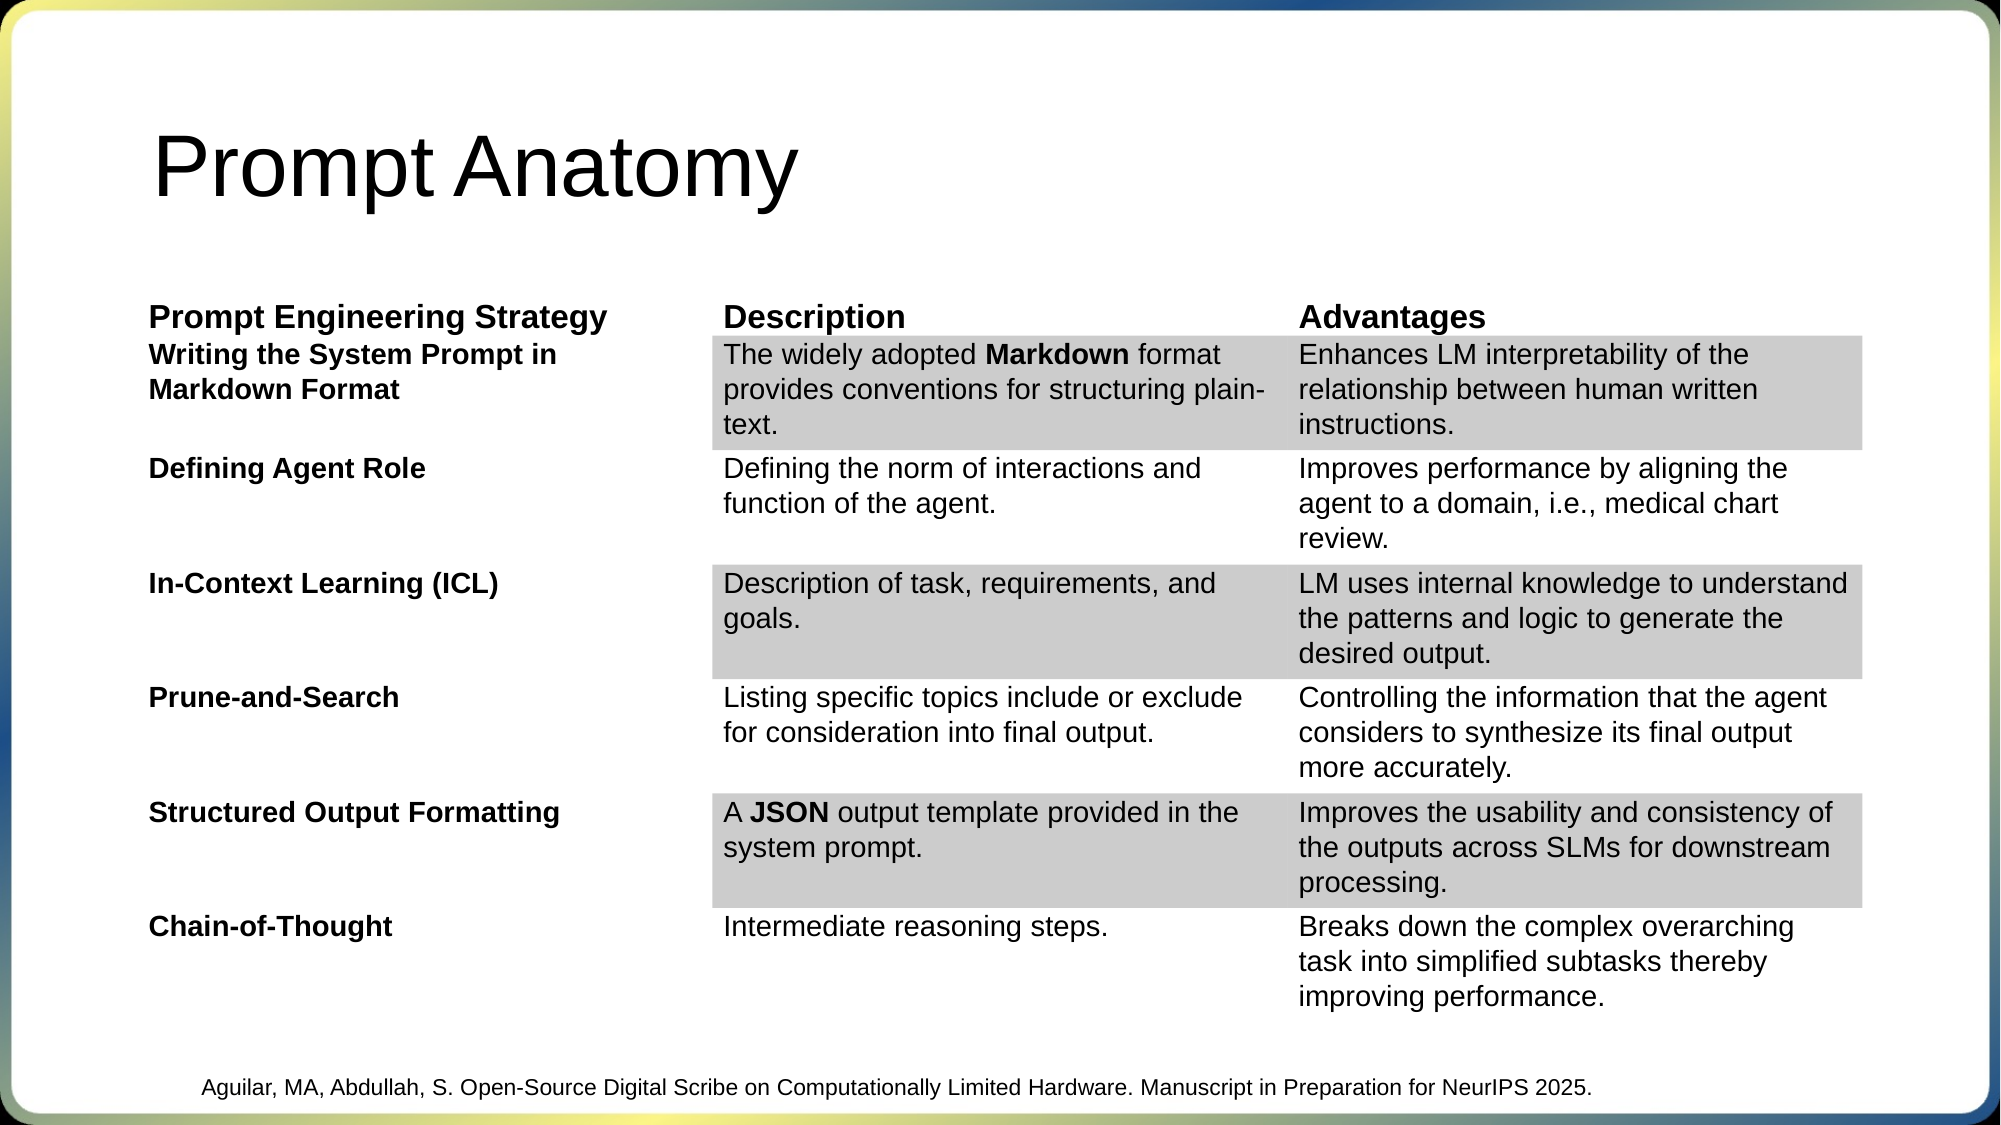

# Prompt Anatomy
| Prompt Engineering Strategy | Description | Advantages |
| --- | --- | --- |
| Writing the System Prompt in Markdown Format | The widely adopted Markdown format provides conventions for structuring plain-text. | Enhances LM interpretability of the relationship between human written instructions. |
| Defining Agent Role | Defining the norm of interactions and function of the agent. | Improves performance by aligning the agent to a domain, i.e., medical chart review. |
| In-Context Learning (ICL) | Description of task, requirements, and goals. | LM uses internal knowledge to understand the patterns and logic to generate the desired output. |
| Prune-and-Search | Listing specific topics include or exclude for consideration into final output. | Controlling the information that the agent considers to synthesize its final output more accurately. |
| Structured Output Formatting | A JSON output template provided in the system prompt. | Improves the usability and consistency of the outputs across SLMs for downstream processing. |
| Chain-of-Thought | Intermediate reasoning steps. | Breaks down the complex overarching task into simplified subtasks thereby improving performance. |
Aguilar, MA, Abdullah, S. Open-Source Digital Scribe on Computationally Limited Hardware. Manuscript in Preparation for NeurIPS 2025.